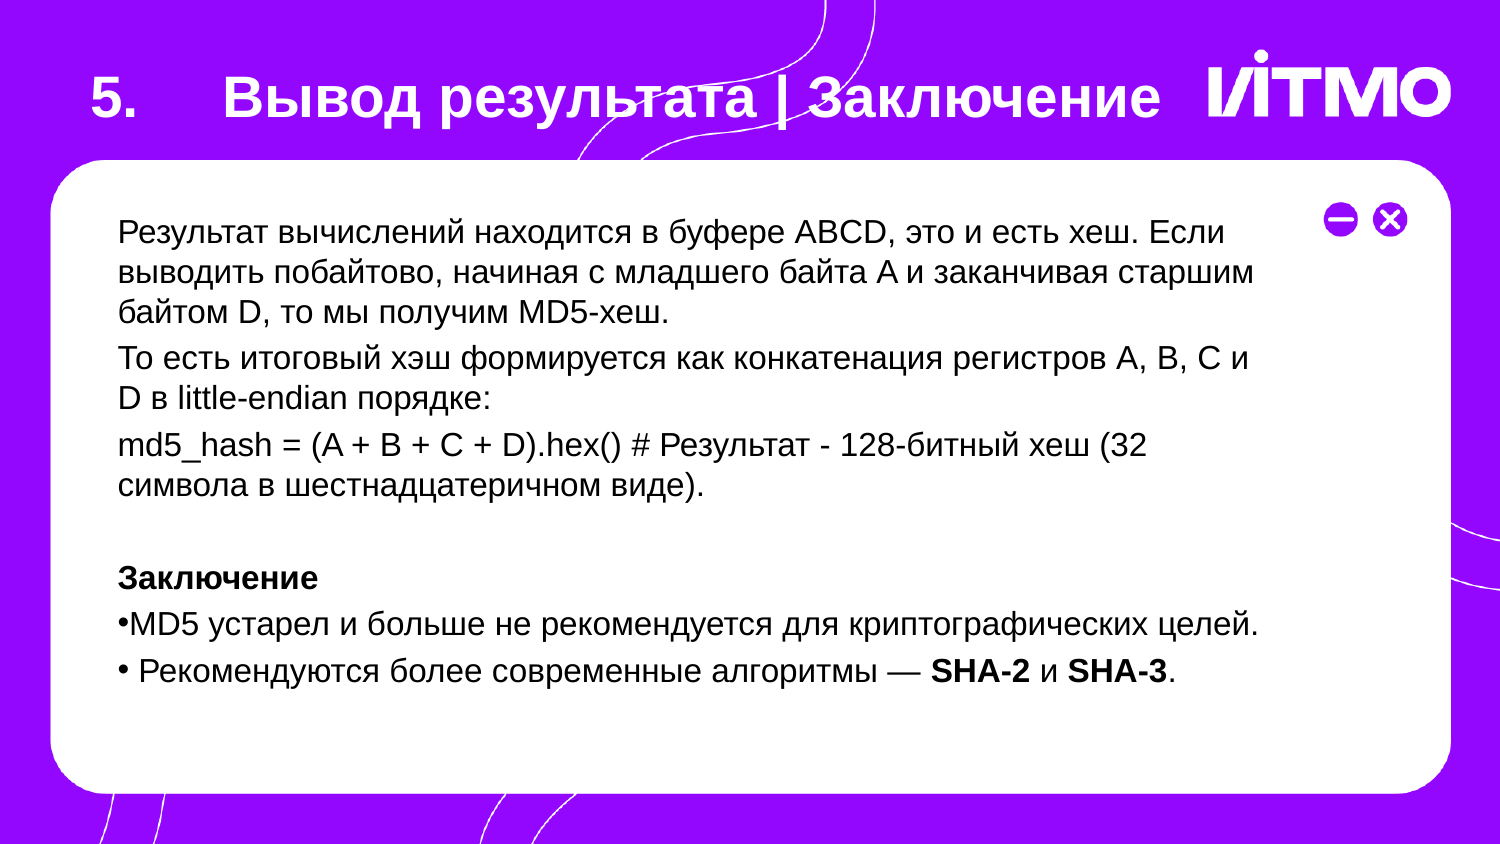

# 5.	Вывод результата | Заключение
Результат вычислений находится в буфере ABCD, это и есть хеш. Если выводить побайтово, начиная с младшего байта A и заканчивая старшим байтом D, то мы получим MD5-хеш.
То есть итоговый хэш формируется как конкатенация регистров A, B, C и D в little-endian порядке:
md5_hash = (A + B + C + D).hex() # Результат - 128-битный хеш (32 символа в шестнадцатеричном виде).

Заключение
MD5 устарел и больше не рекомендуется для криптографических целей.
 Рекомендуются более современные алгоритмы — SHA-2 и SHA-3.